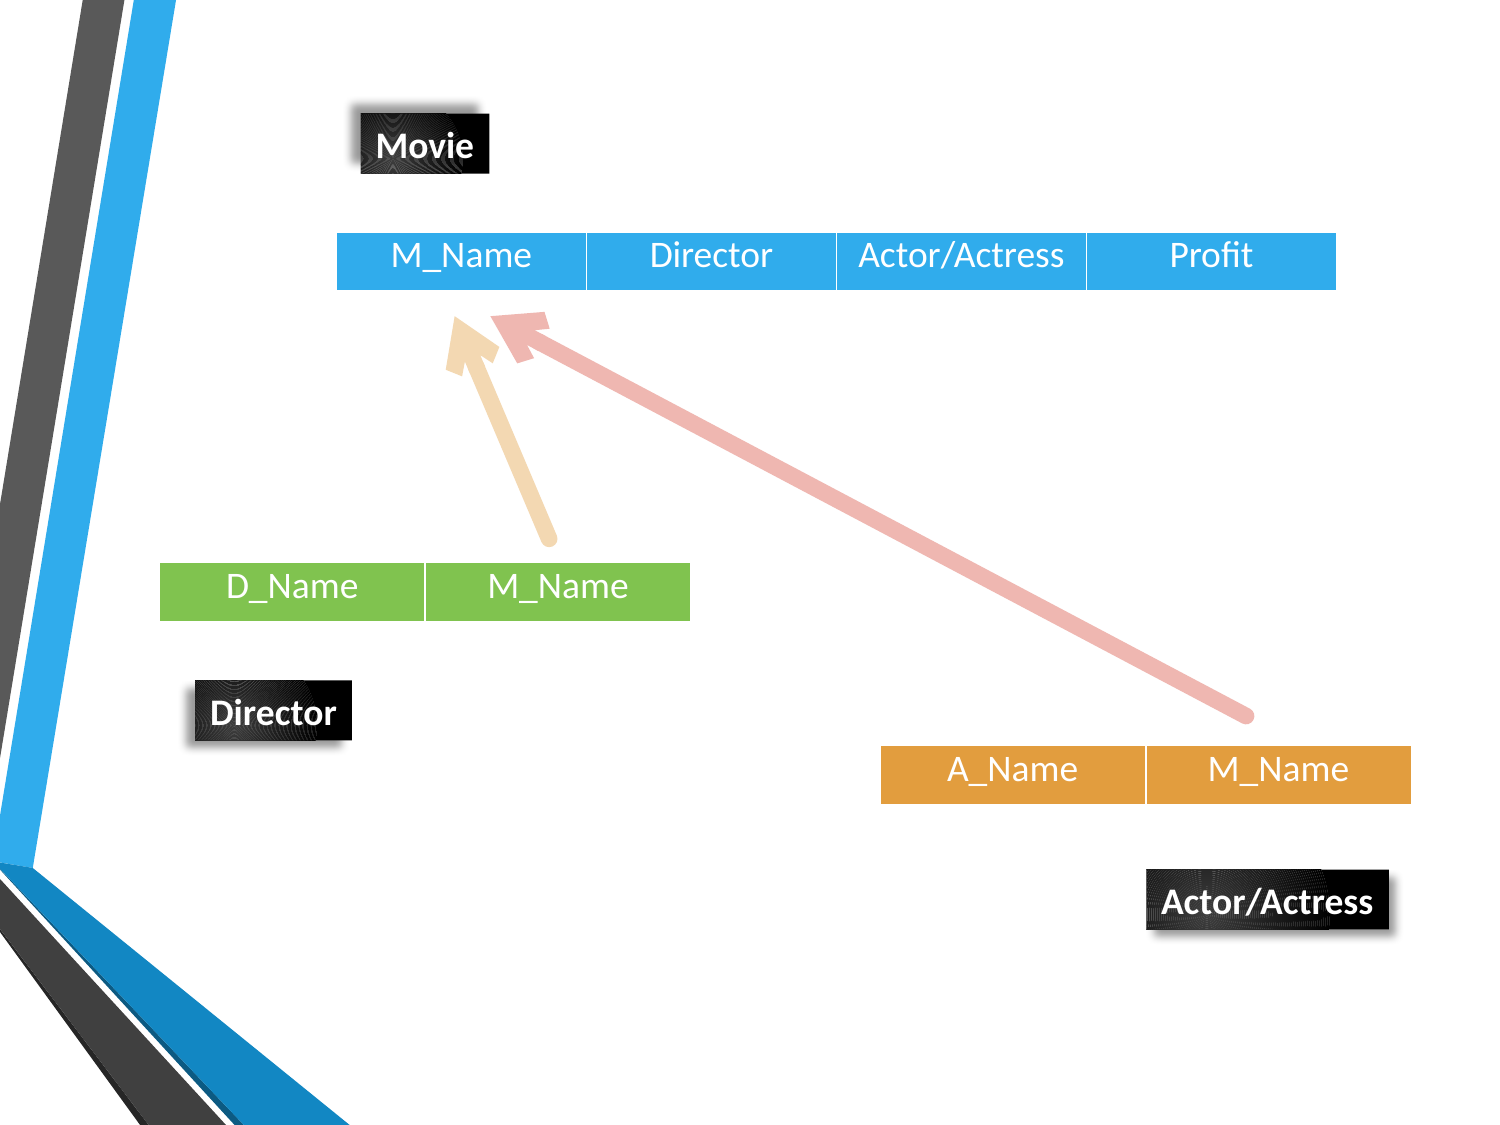

Movie
| M\_Name | Director | Actor/Actress | Profit |
| --- | --- | --- | --- |
| D\_Name | M\_Name |
| --- | --- |
Director
| A\_Name | M\_Name |
| --- | --- |
Actor/Actress